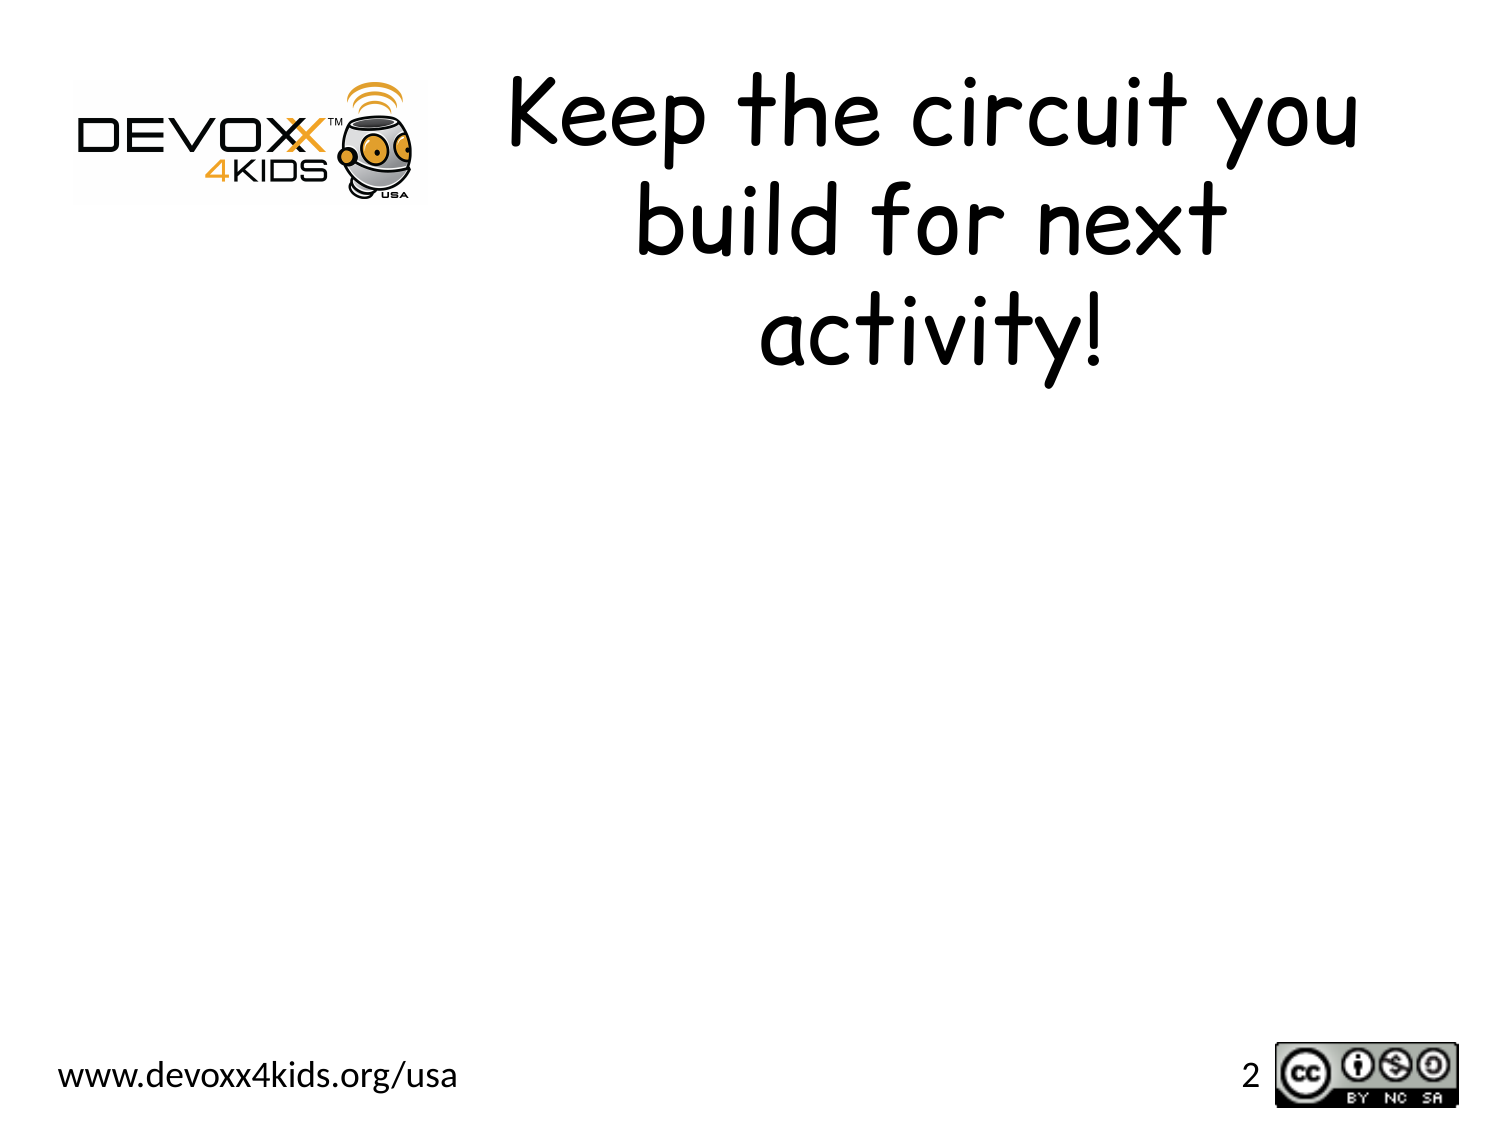

# Keep the circuit you build for next activity!

2